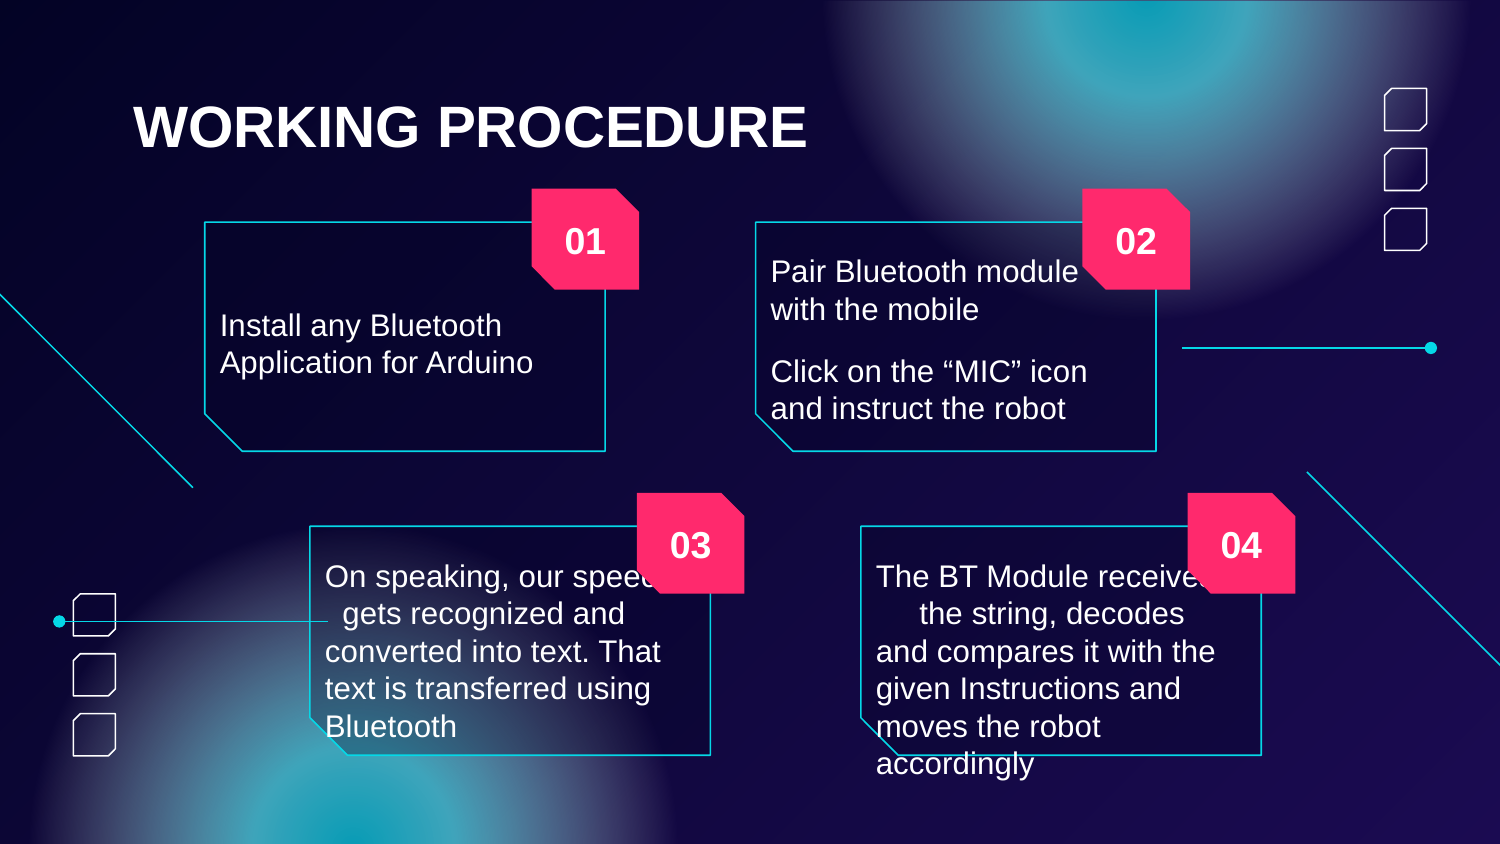

# WORKING PROCEDURE

01
02

Pair Bluetooth module    with the mobile
Click on the “MIC” icon and instruct the robot
Install any Bluetooth Application for Arduino

03
04

On speaking, our speech     gets recognized and  converted into text. That text is transferred using Bluetooth
The BT Module receives         the string, decodes and compares it with the given Instructions and moves the robot accordingly